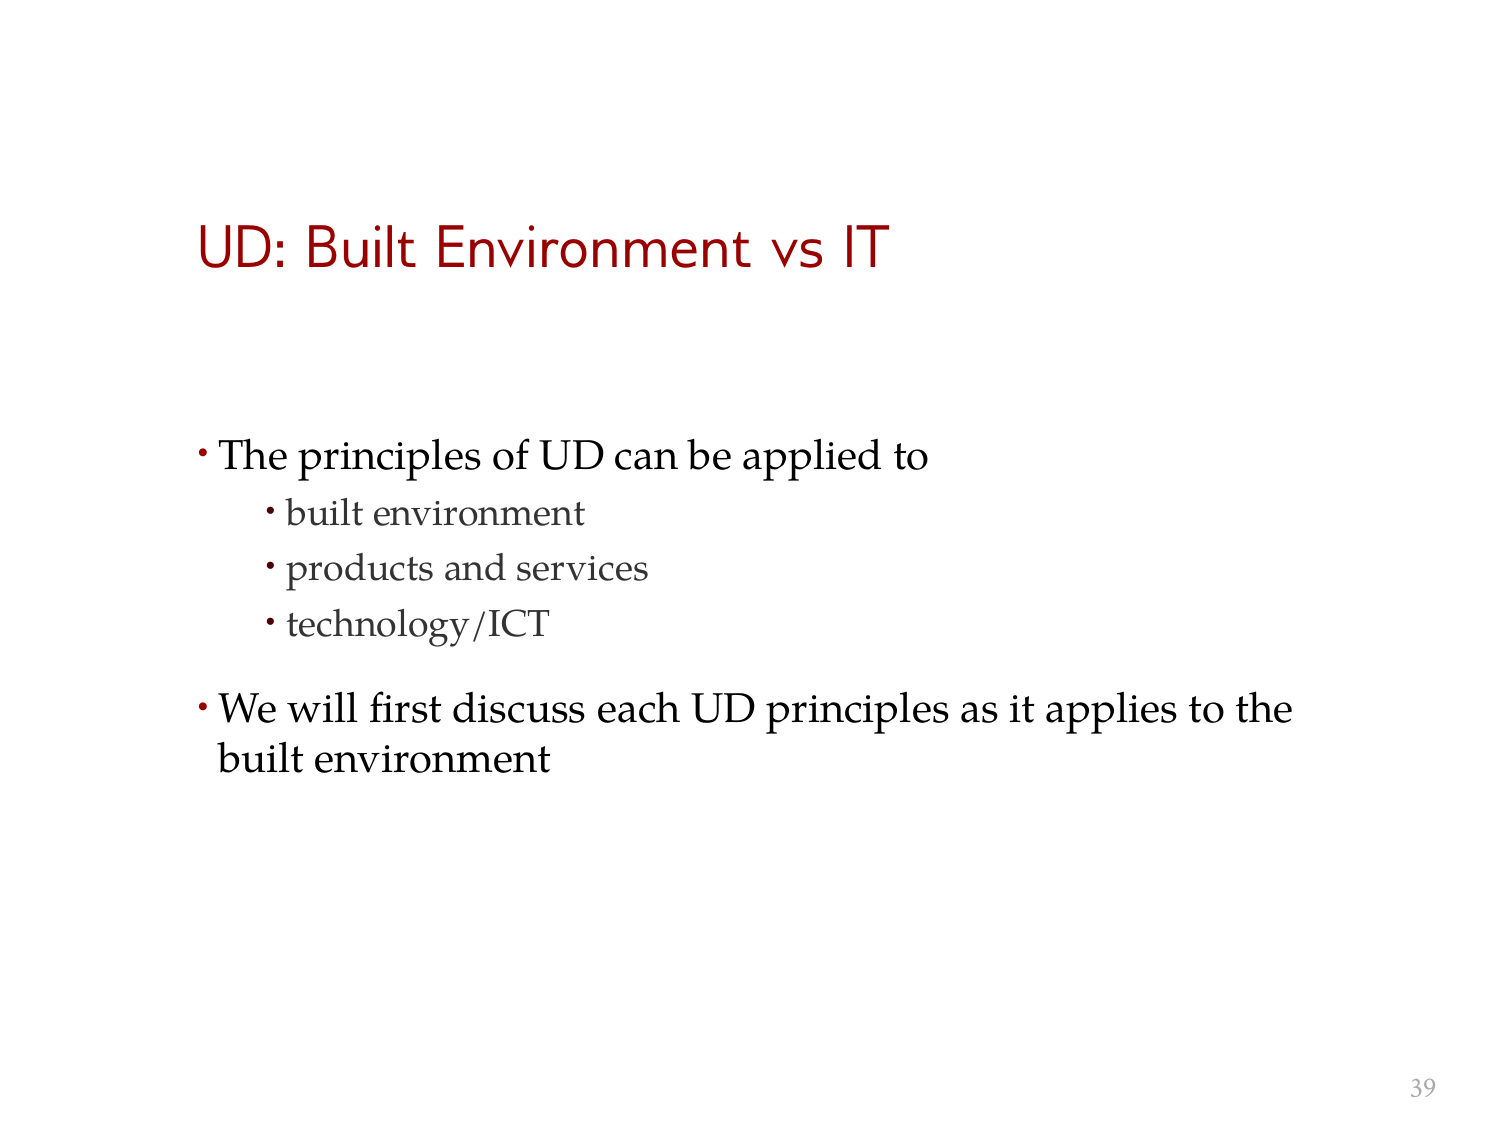

# UD: Built Environment vs IT

The principles of UD can be applied to
built environment
products and services
technology/ICT
We will first discuss each UD principles as it applies to the built environment
39